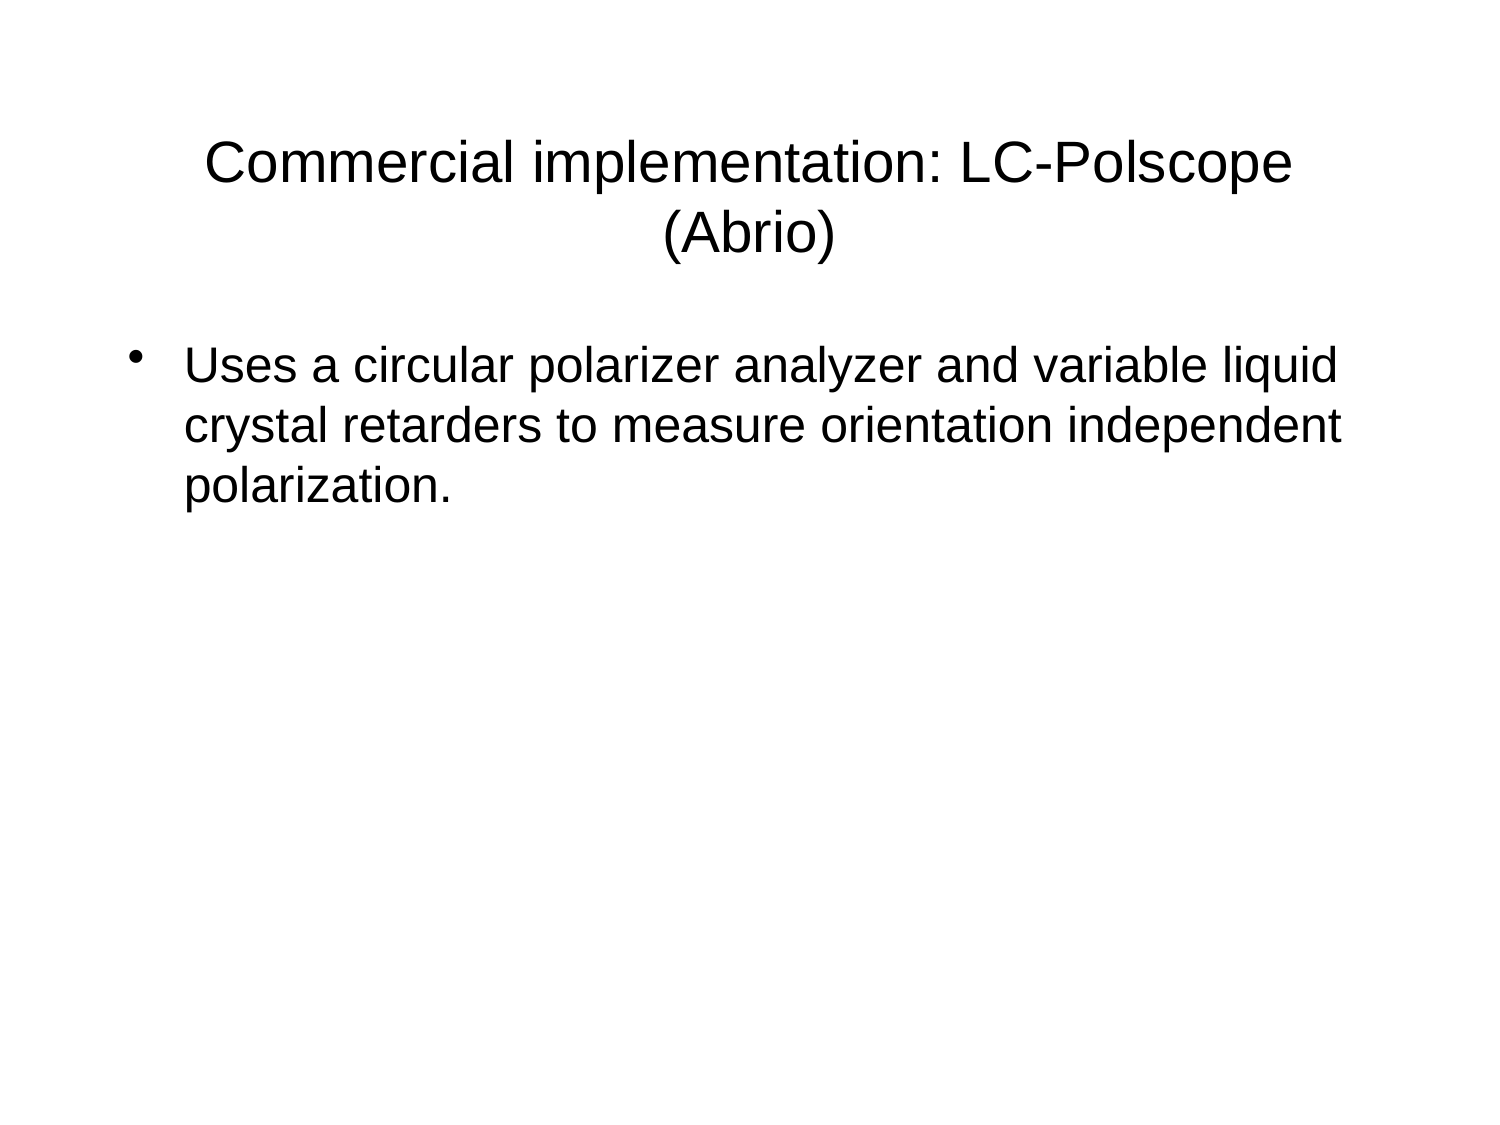

# Commercial implementation: LC-Polscope (Abrio)
Uses a circular polarizer analyzer and variable liquid crystal retarders to measure orientation independent polarization.